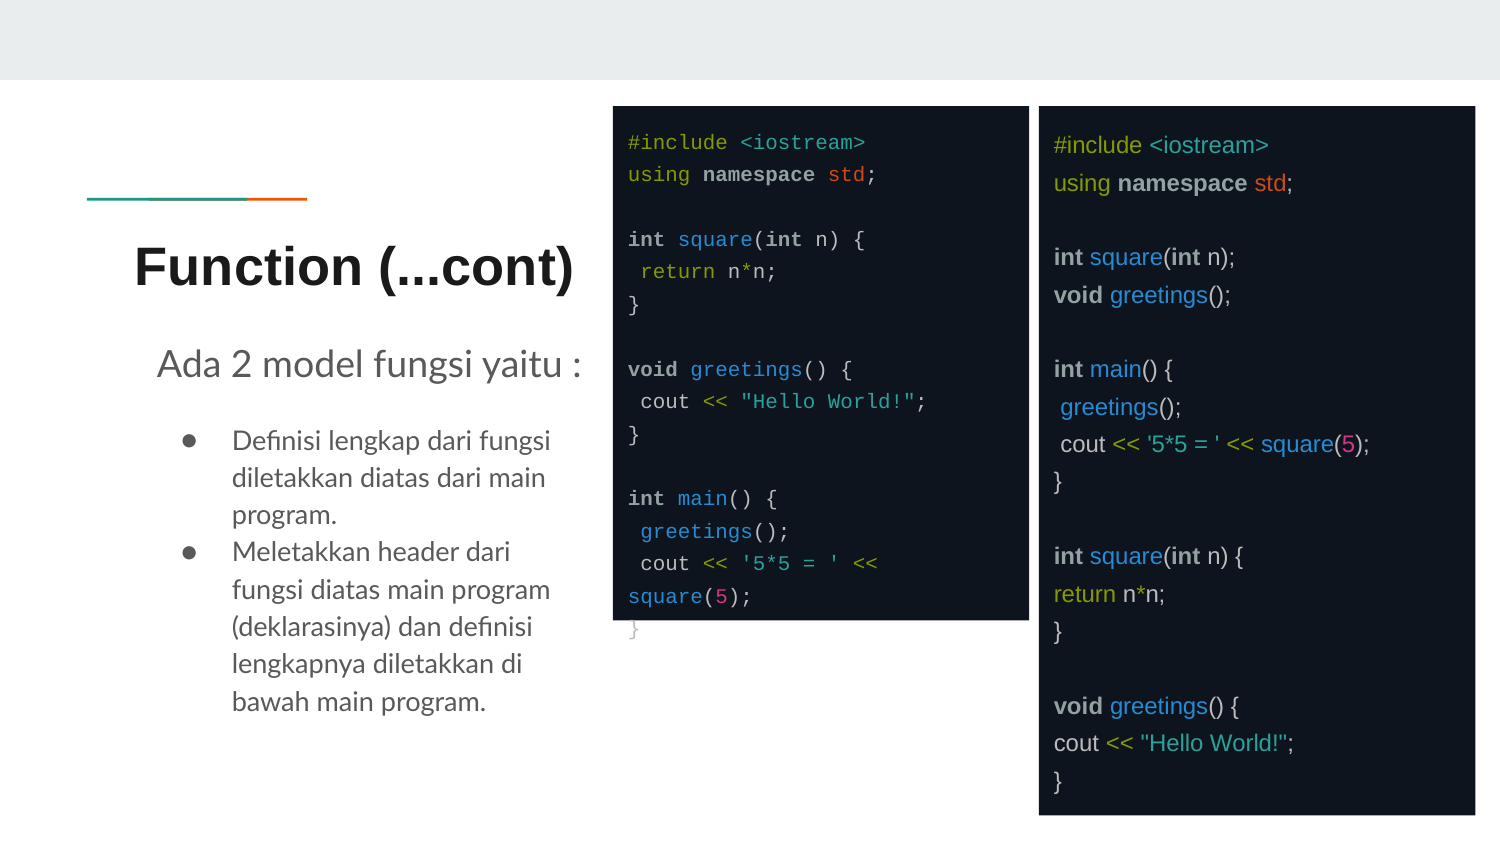

#include <iostream>
using namespace std;

int square(int n) {
 return n*n;
}

void greetings() {
 cout << "Hello World!";
}

int main() {
 greetings();
 cout << '5*5 = ' << square(5);
}

#include <iostream>
using namespace std;

int square(int n);
void greetings();

int main() {
 greetings();
 cout << '5*5 = ' << square(5);
}

int square(int n) {
return n*n;
}

void greetings() {
cout << "Hello World!";
}

# Function (...cont)
Ada 2 model fungsi yaitu :
Definisi lengkap dari fungsi diletakkan diatas dari main program.
Meletakkan header dari fungsi diatas main program (deklarasinya) dan definisi lengkapnya diletakkan di bawah main program.